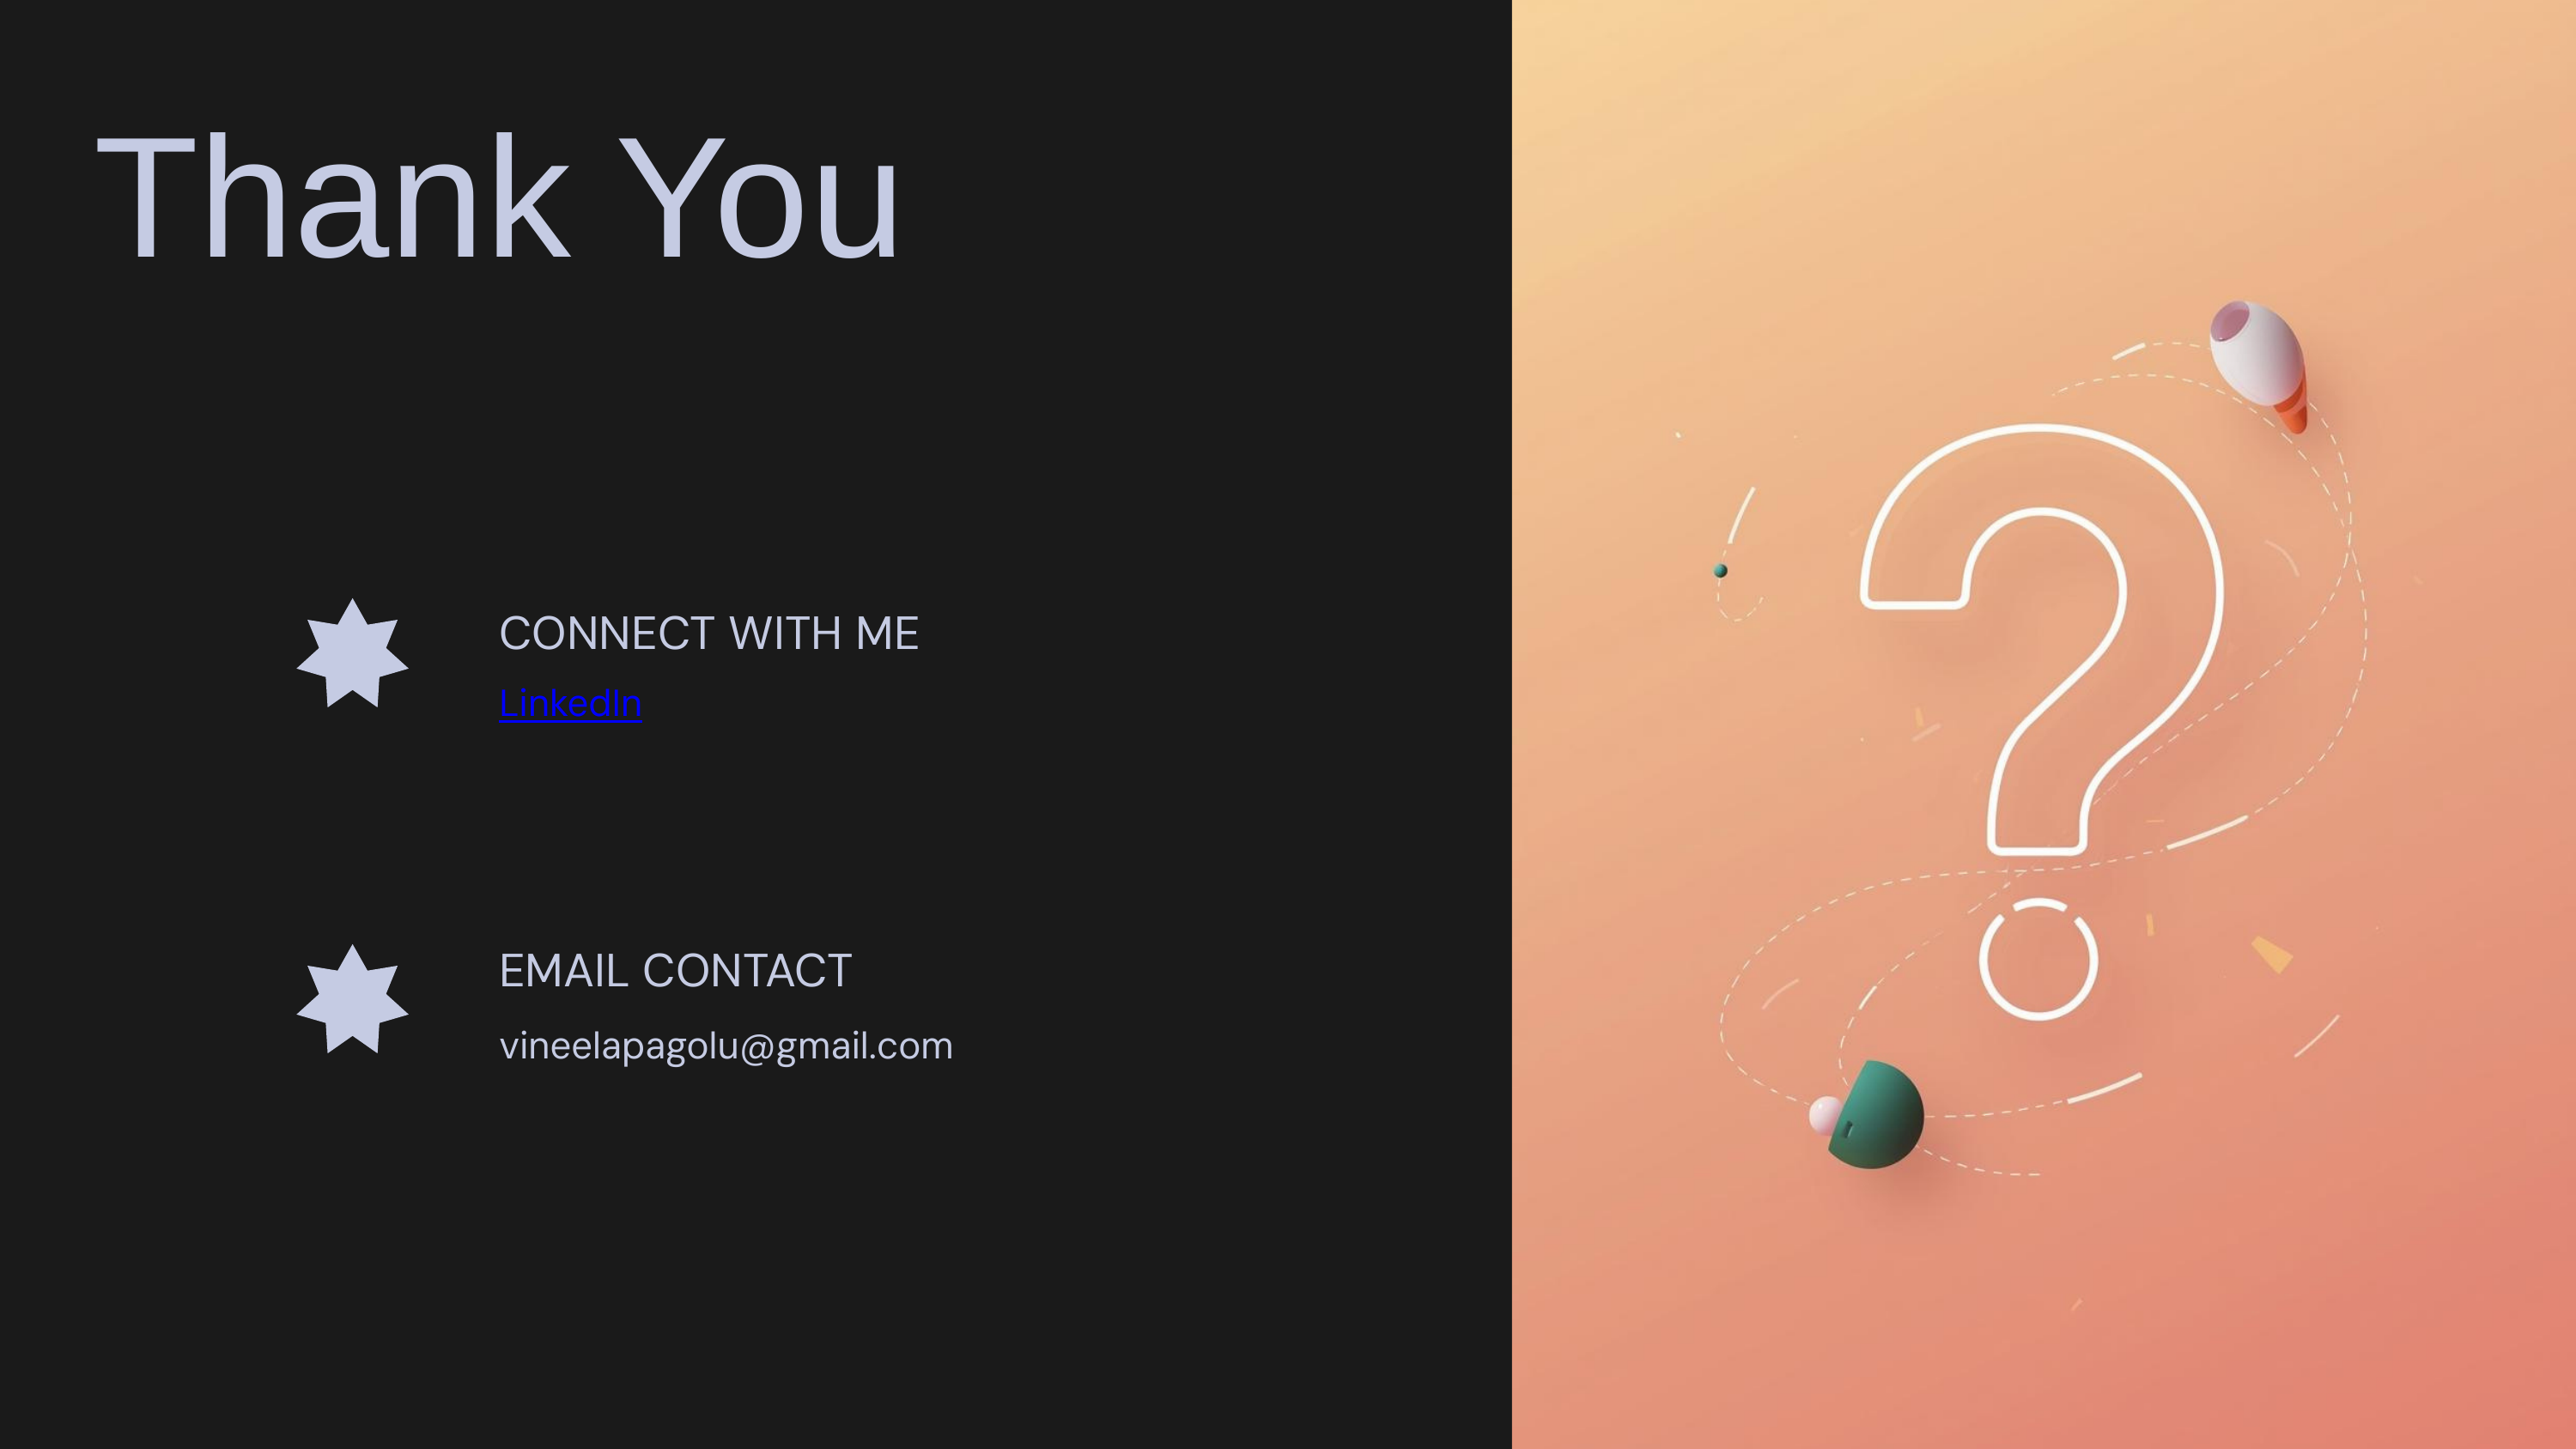

Thank You

CONNECT WITH ME
LinkedIn
EMAIL CONTACT
vineelapagolu@gmail.com